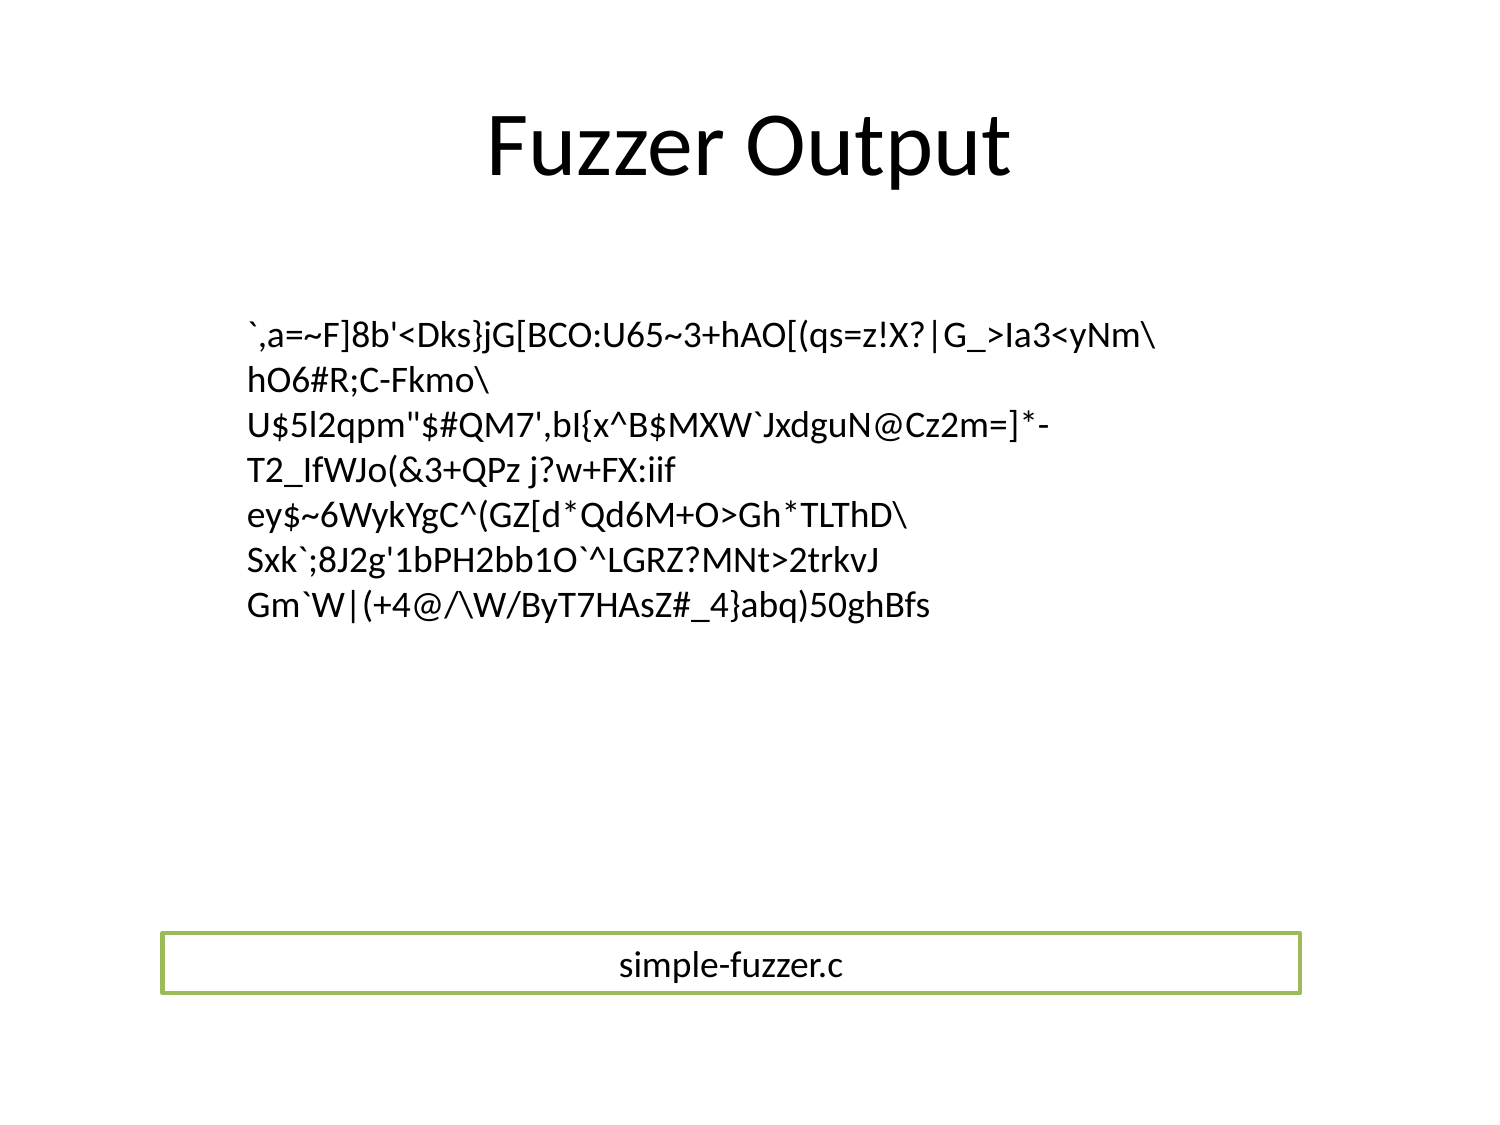

# Fuzzer Output
`,a=~F]8b'<Dks}jG[BCO:U65~3+hAO[(qs=z!X?|G_>Ia3<yNm\hO6#R;C-Fkmo\U$5l2qpm"$#QM7',bI{x^B$MXW`JxdguN@Cz2m=]*-T2_IfWJo(&3+QPz j?w+FX:iif ey$~6WykYgC^(GZ[d*Qd6M+O>Gh*TLThD\Sxk`;8J2g'1bPH2bb1O`^LGRZ?MNt>2trkvJ Gm`W|(+4@/\W/ByT7HAsZ#_4}abq)50ghBfs
simple-fuzzer.c